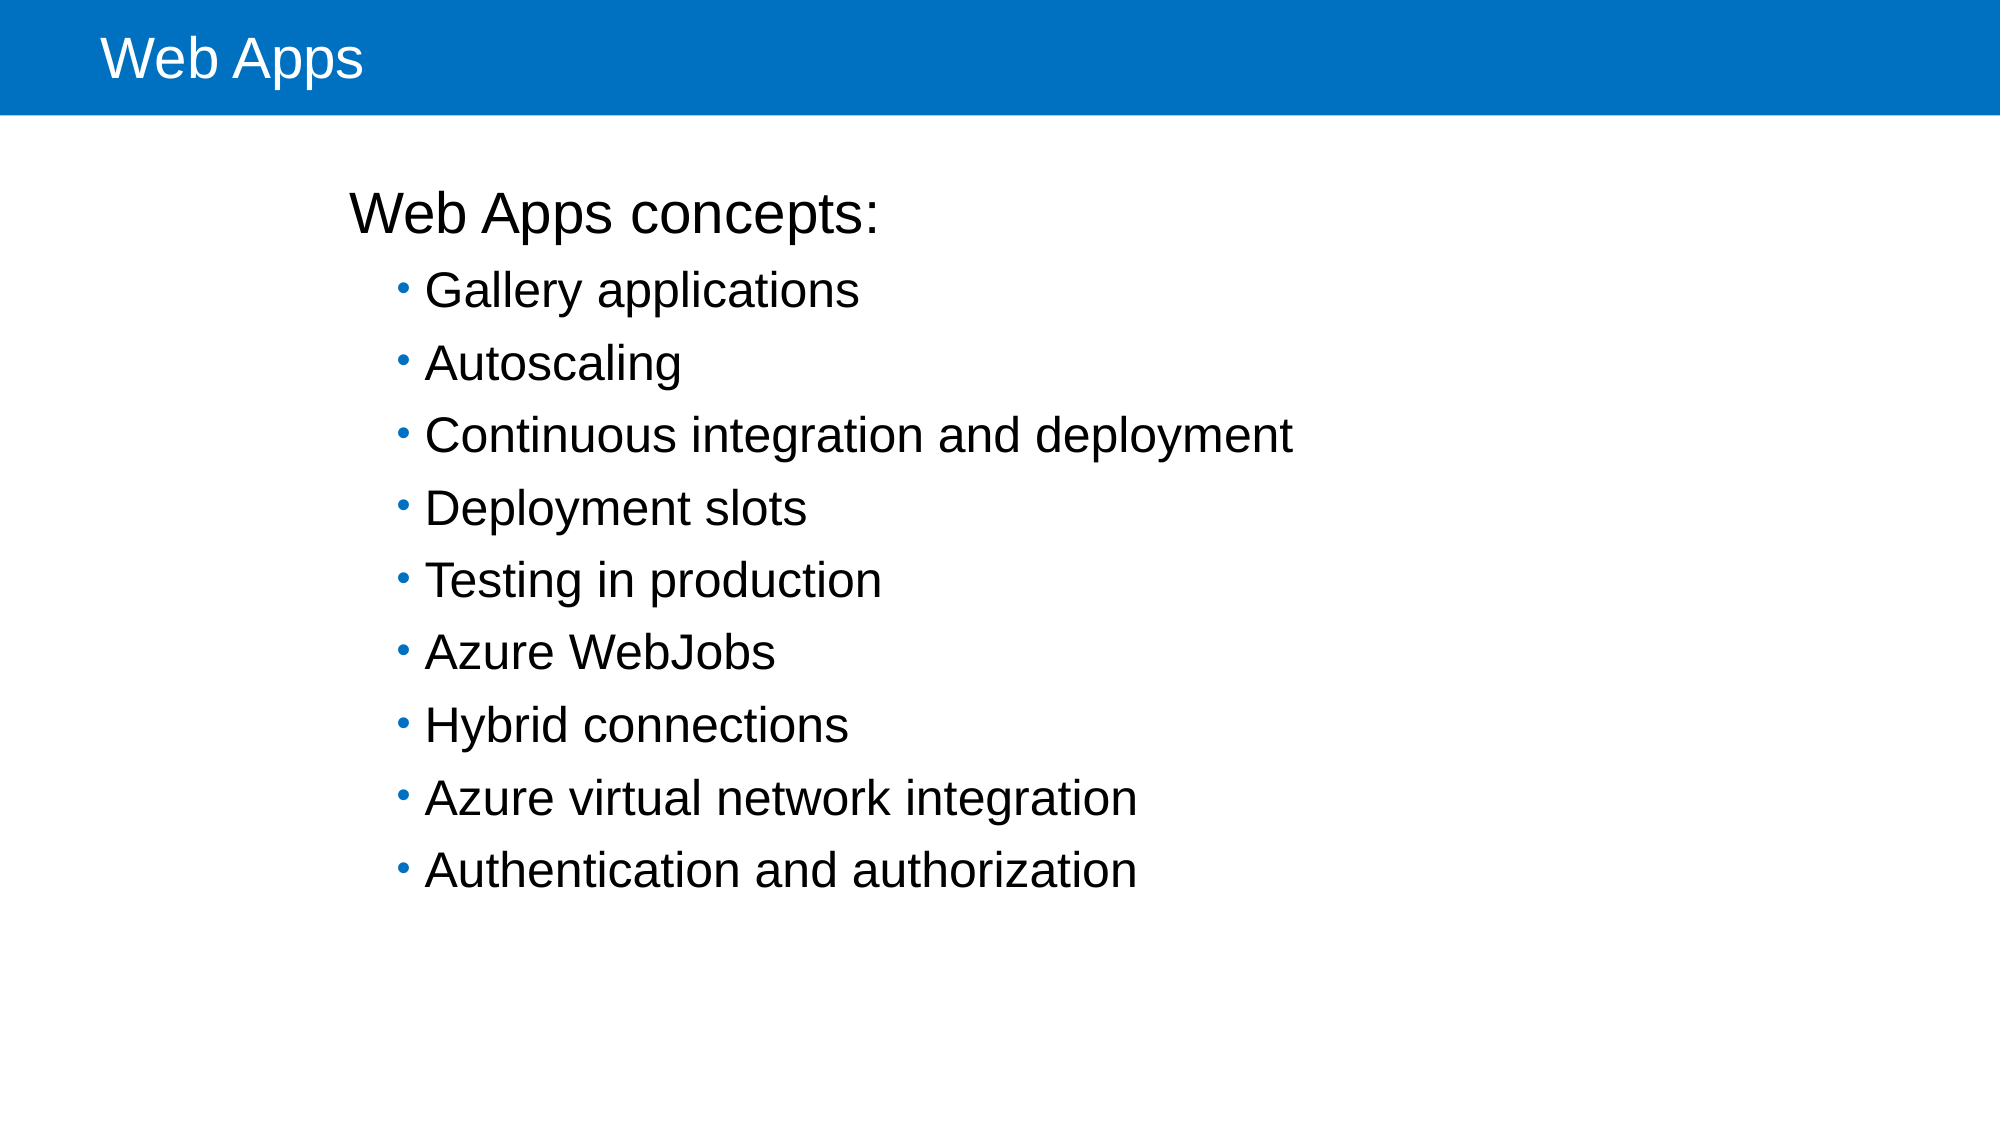

# Web Apps
Web Apps concepts:
Gallery applications
Autoscaling
Continuous integration and deployment
Deployment slots
Testing in production
Azure WebJobs
Hybrid connections
Azure virtual network integration
Authentication and authorization